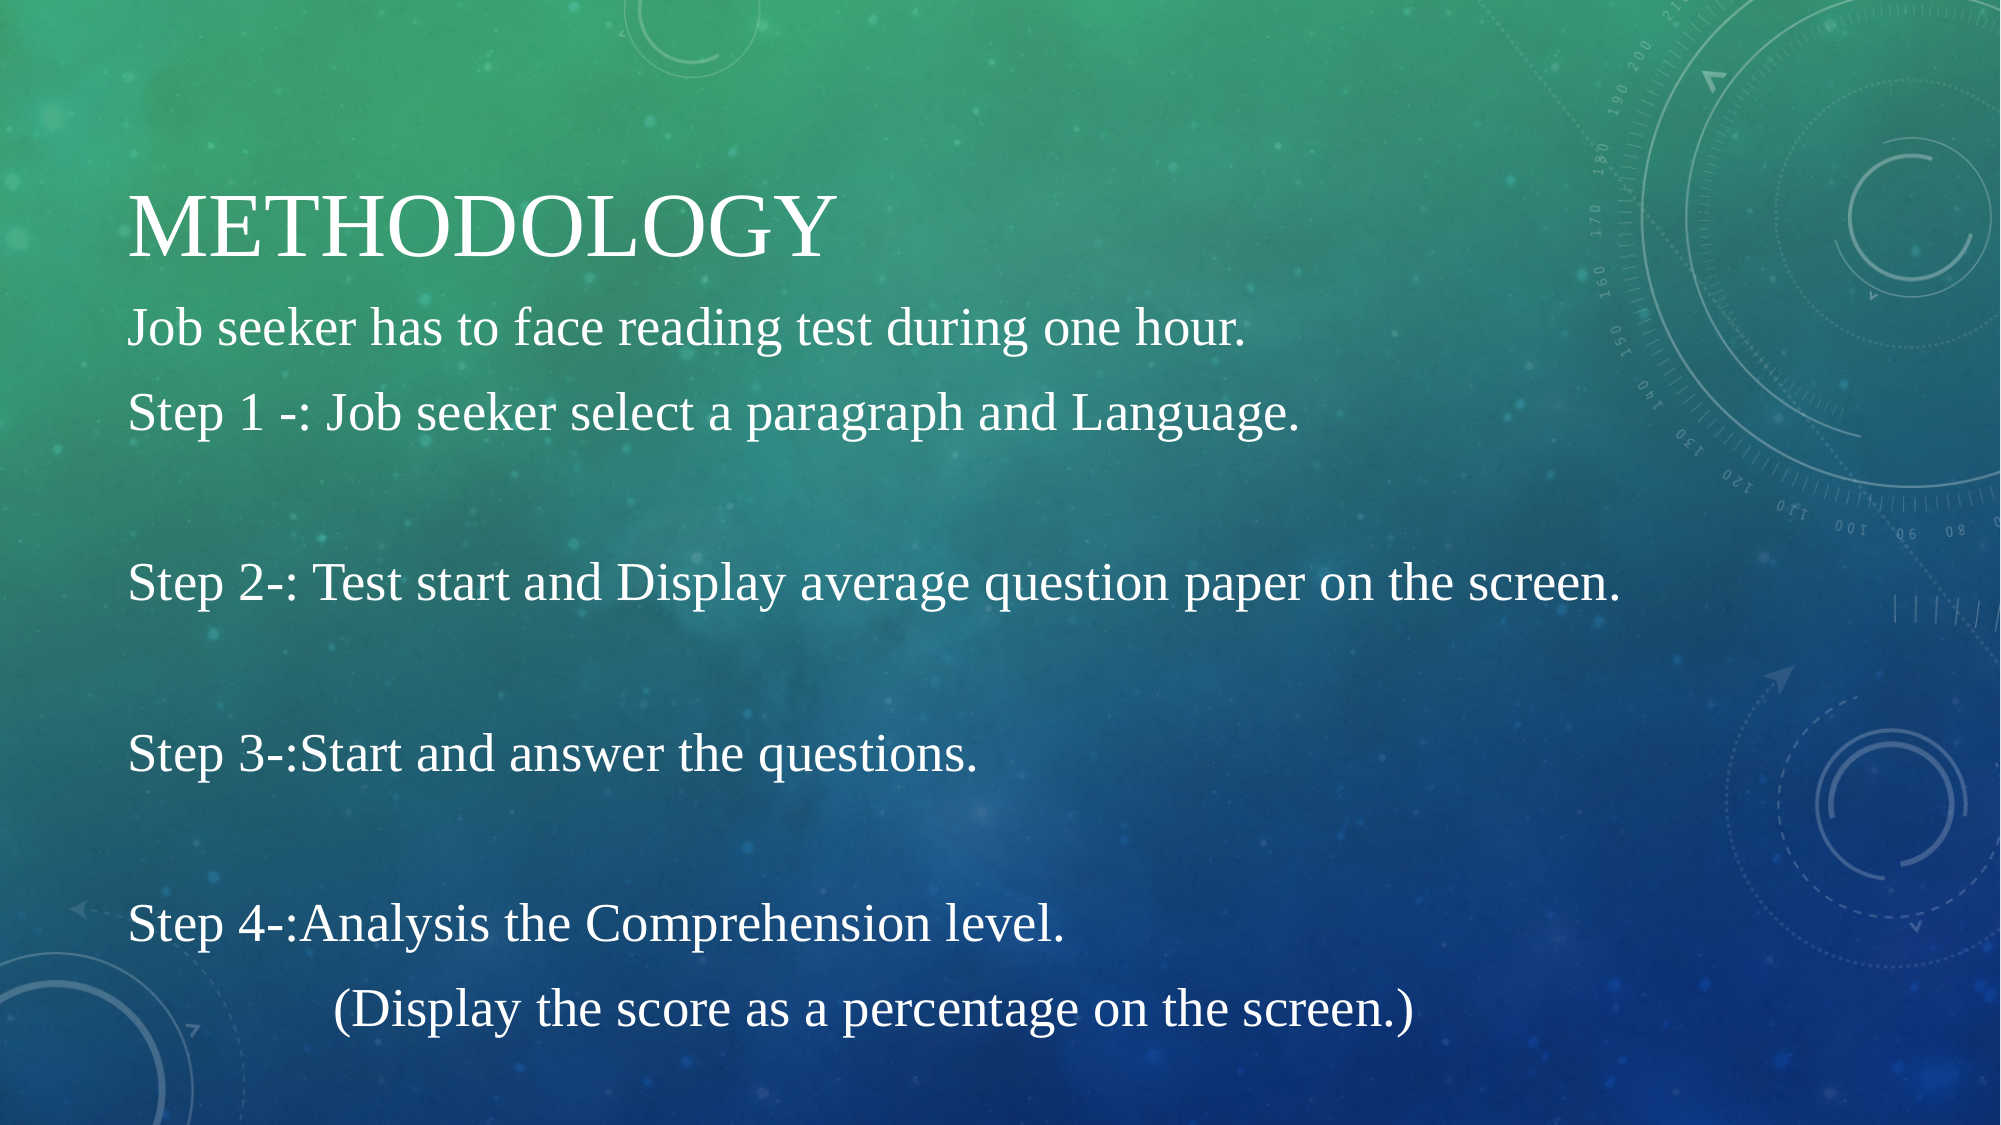

# Methodology
Job seeker has to face reading test during one hour.
Step 1 -: Job seeker select a paragraph and Language.

Step 2-: Test start and Display average question paper on the screen.

Step 3-:Start and answer the questions.

Step 4-:Analysis the Comprehension level.
               (Display the score as a percentage on the screen.)